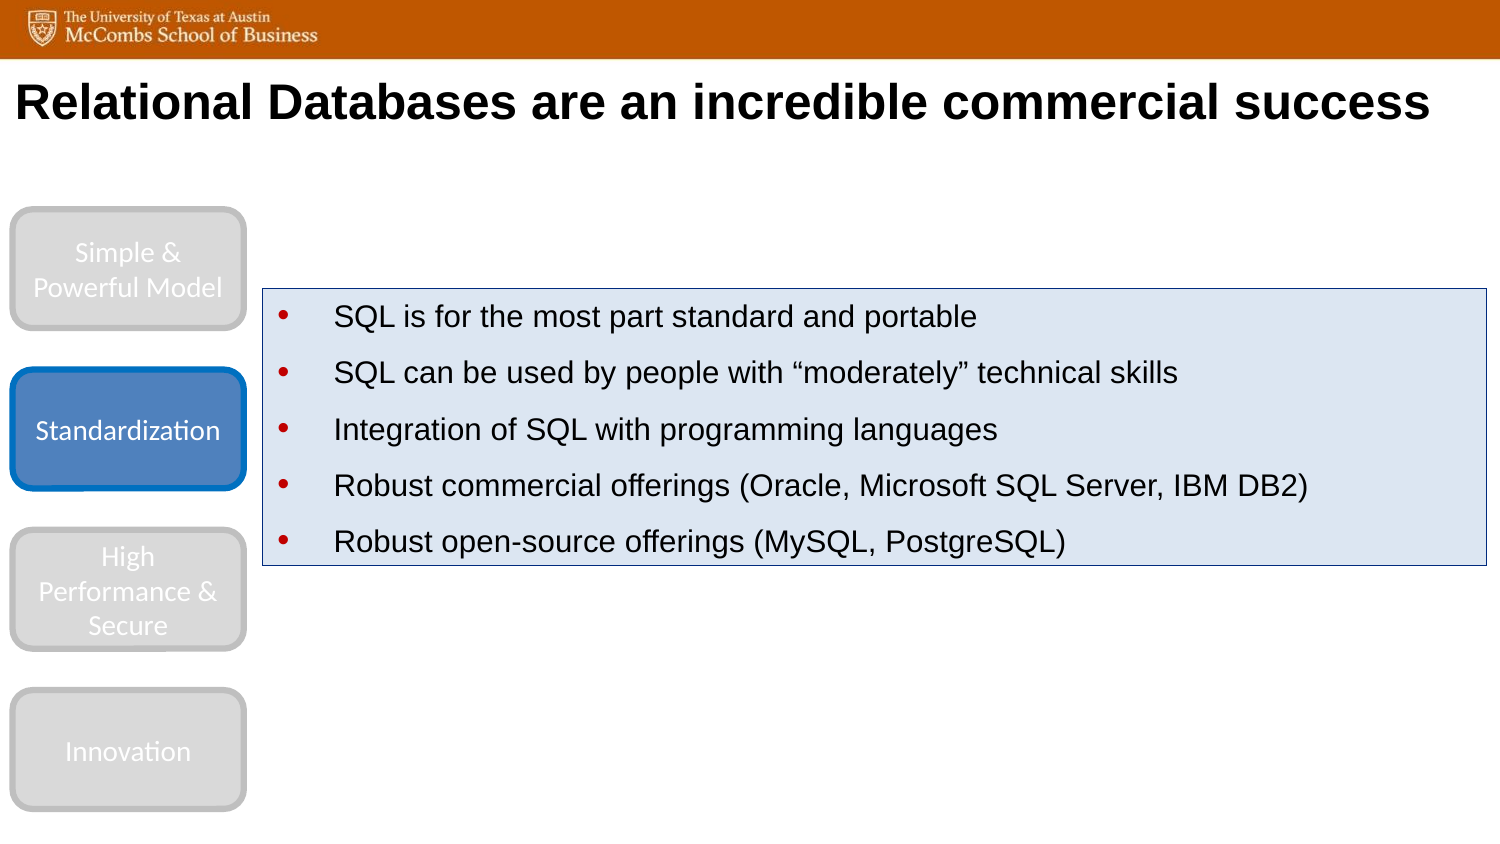

Relational Databases are an incredible commercial success
Simple & Powerful Model
Standardization
High Performance & Secure
Innovation
SQL is for the most part standard and portable
SQL can be used by people with “moderately” technical skills
Integration of SQL with programming languages
Robust commercial offerings (Oracle, Microsoft SQL Server, IBM DB2)
Robust open-source offerings (MySQL, PostgreSQL)